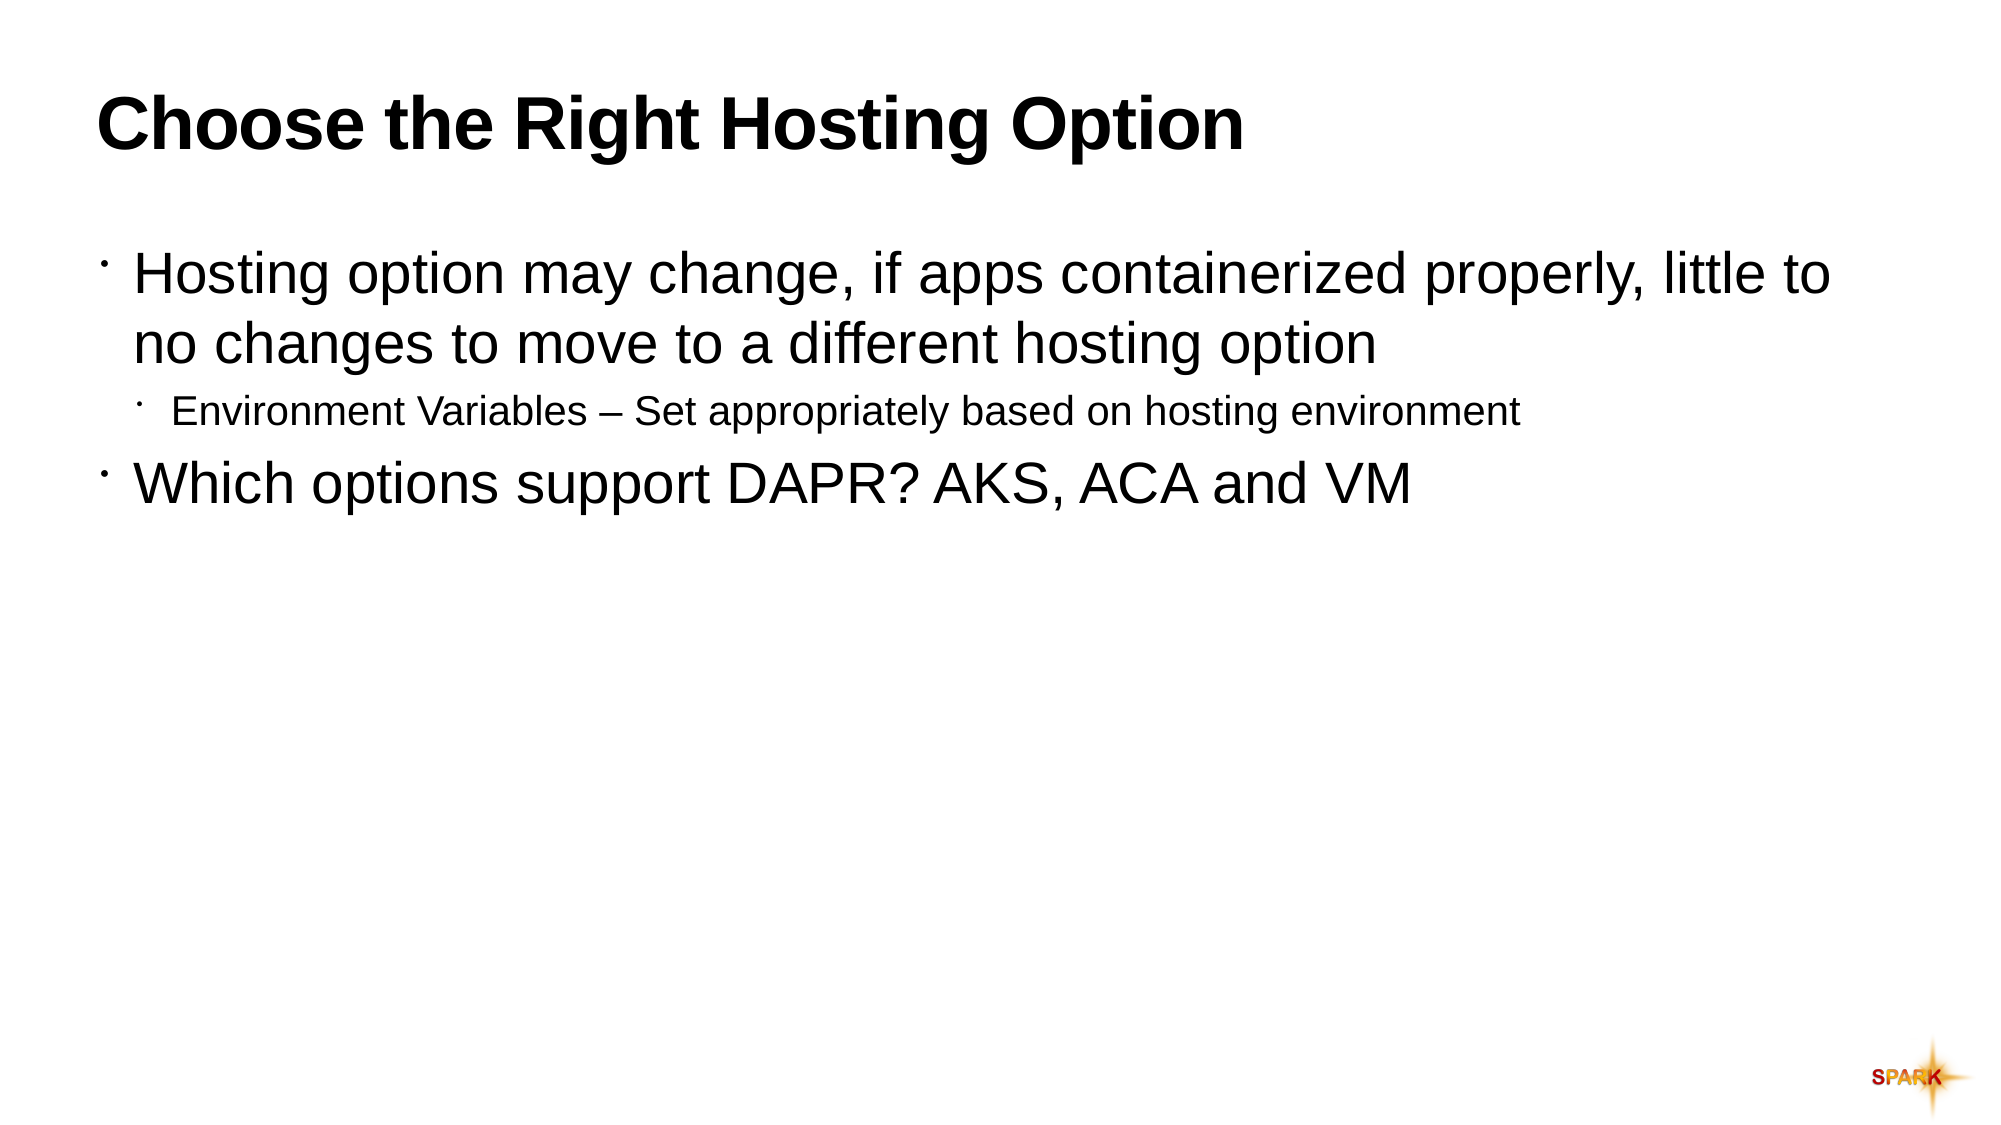

# Choose the Right Hosting Option
Hosting option may change, if apps containerized properly, little to no changes to move to a different hosting option
Environment Variables – Set appropriately based on hosting environment
Which options support DAPR? AKS, ACA and VM